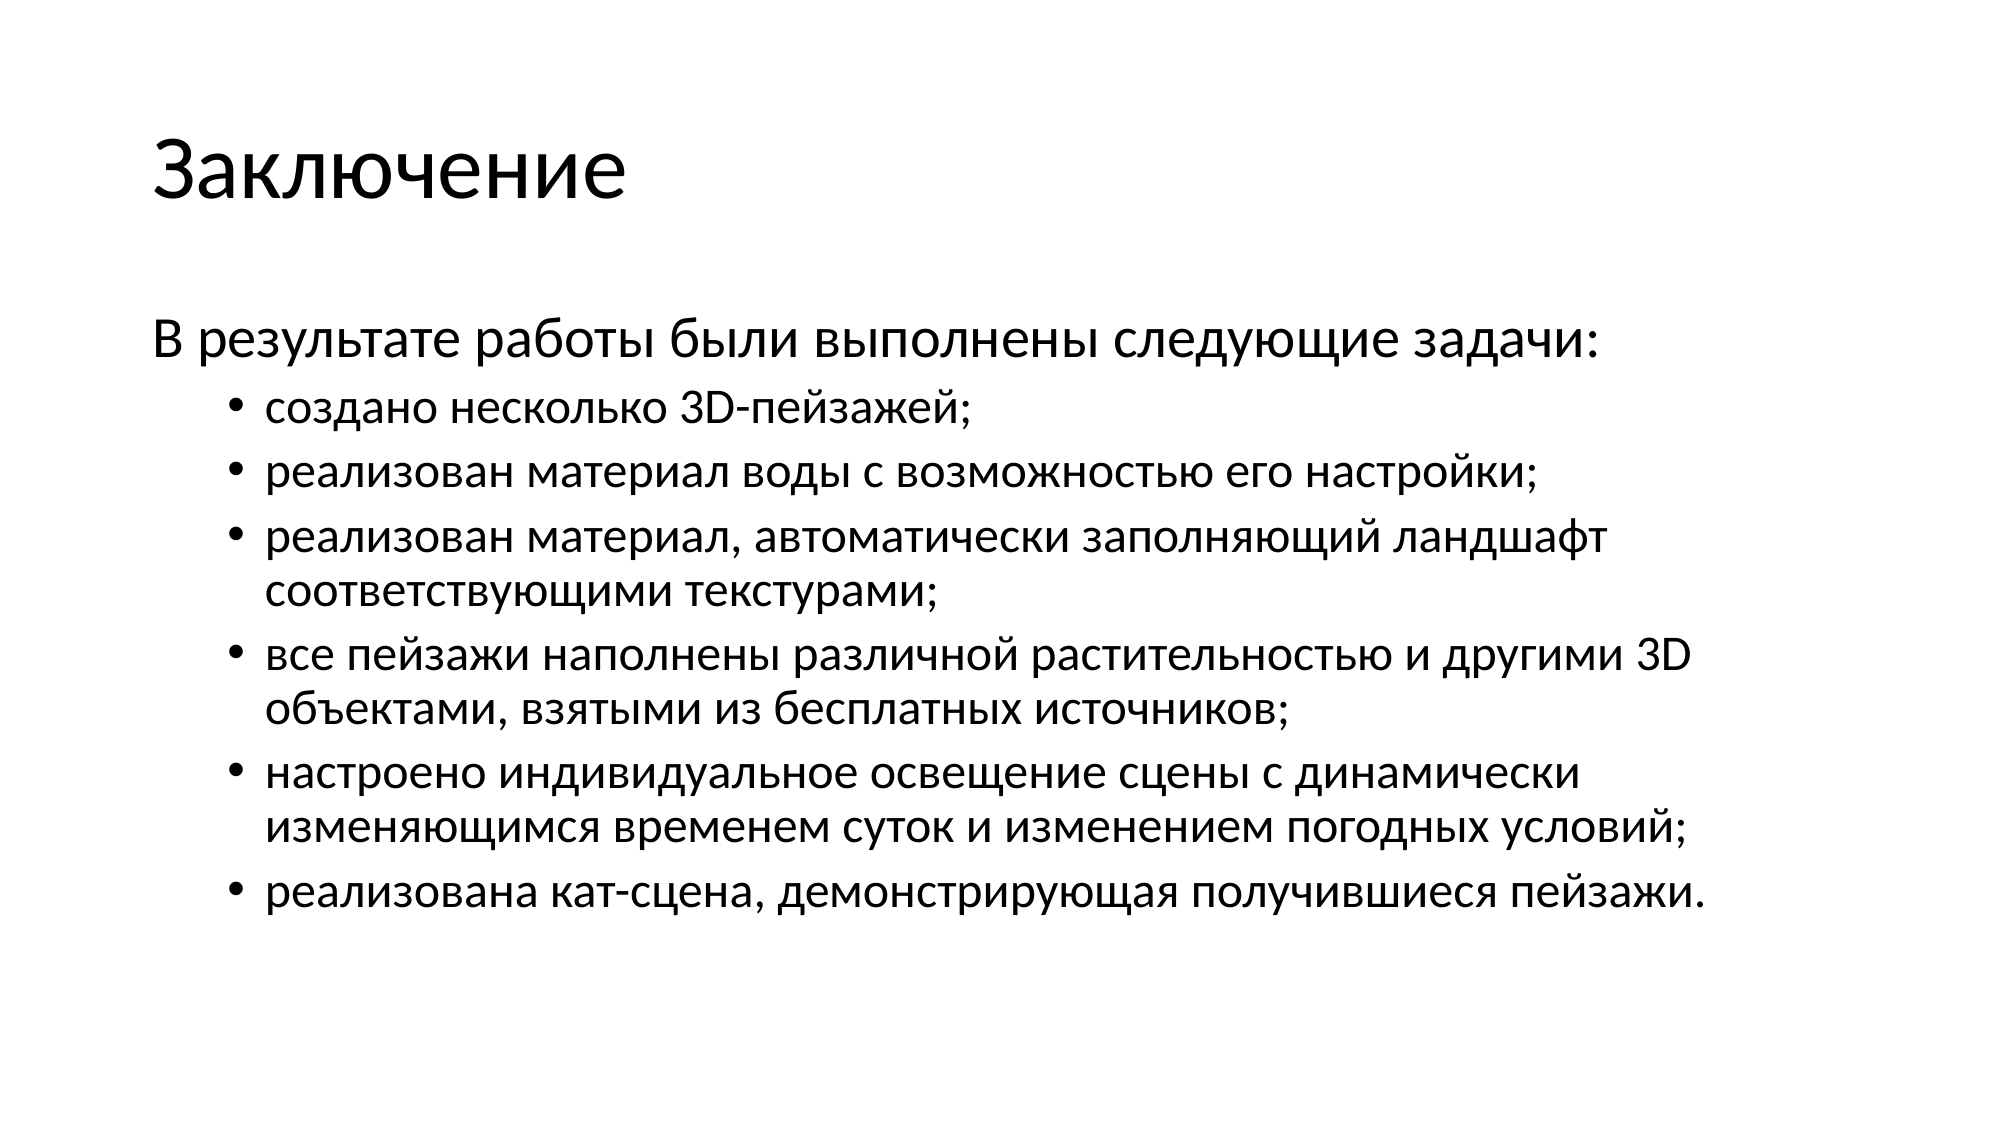

# Заключение
В результате работы были выполнены следующие задачи:
создано несколько 3D-пейзажей;
реализован материал воды с возможностью его настройки;
реализован материал, автоматически заполняющий ландшафт соответствующими текстурами;
все пейзажи наполнены различной растительностью и другими 3D объектами, взятыми из бесплатных источников;
настроено индивидуальное освещение сцены с динамически изменяющимся временем суток и изменением погодных условий;
реализована кат-сцена, демонстрирующая получившиеся пейзажи.